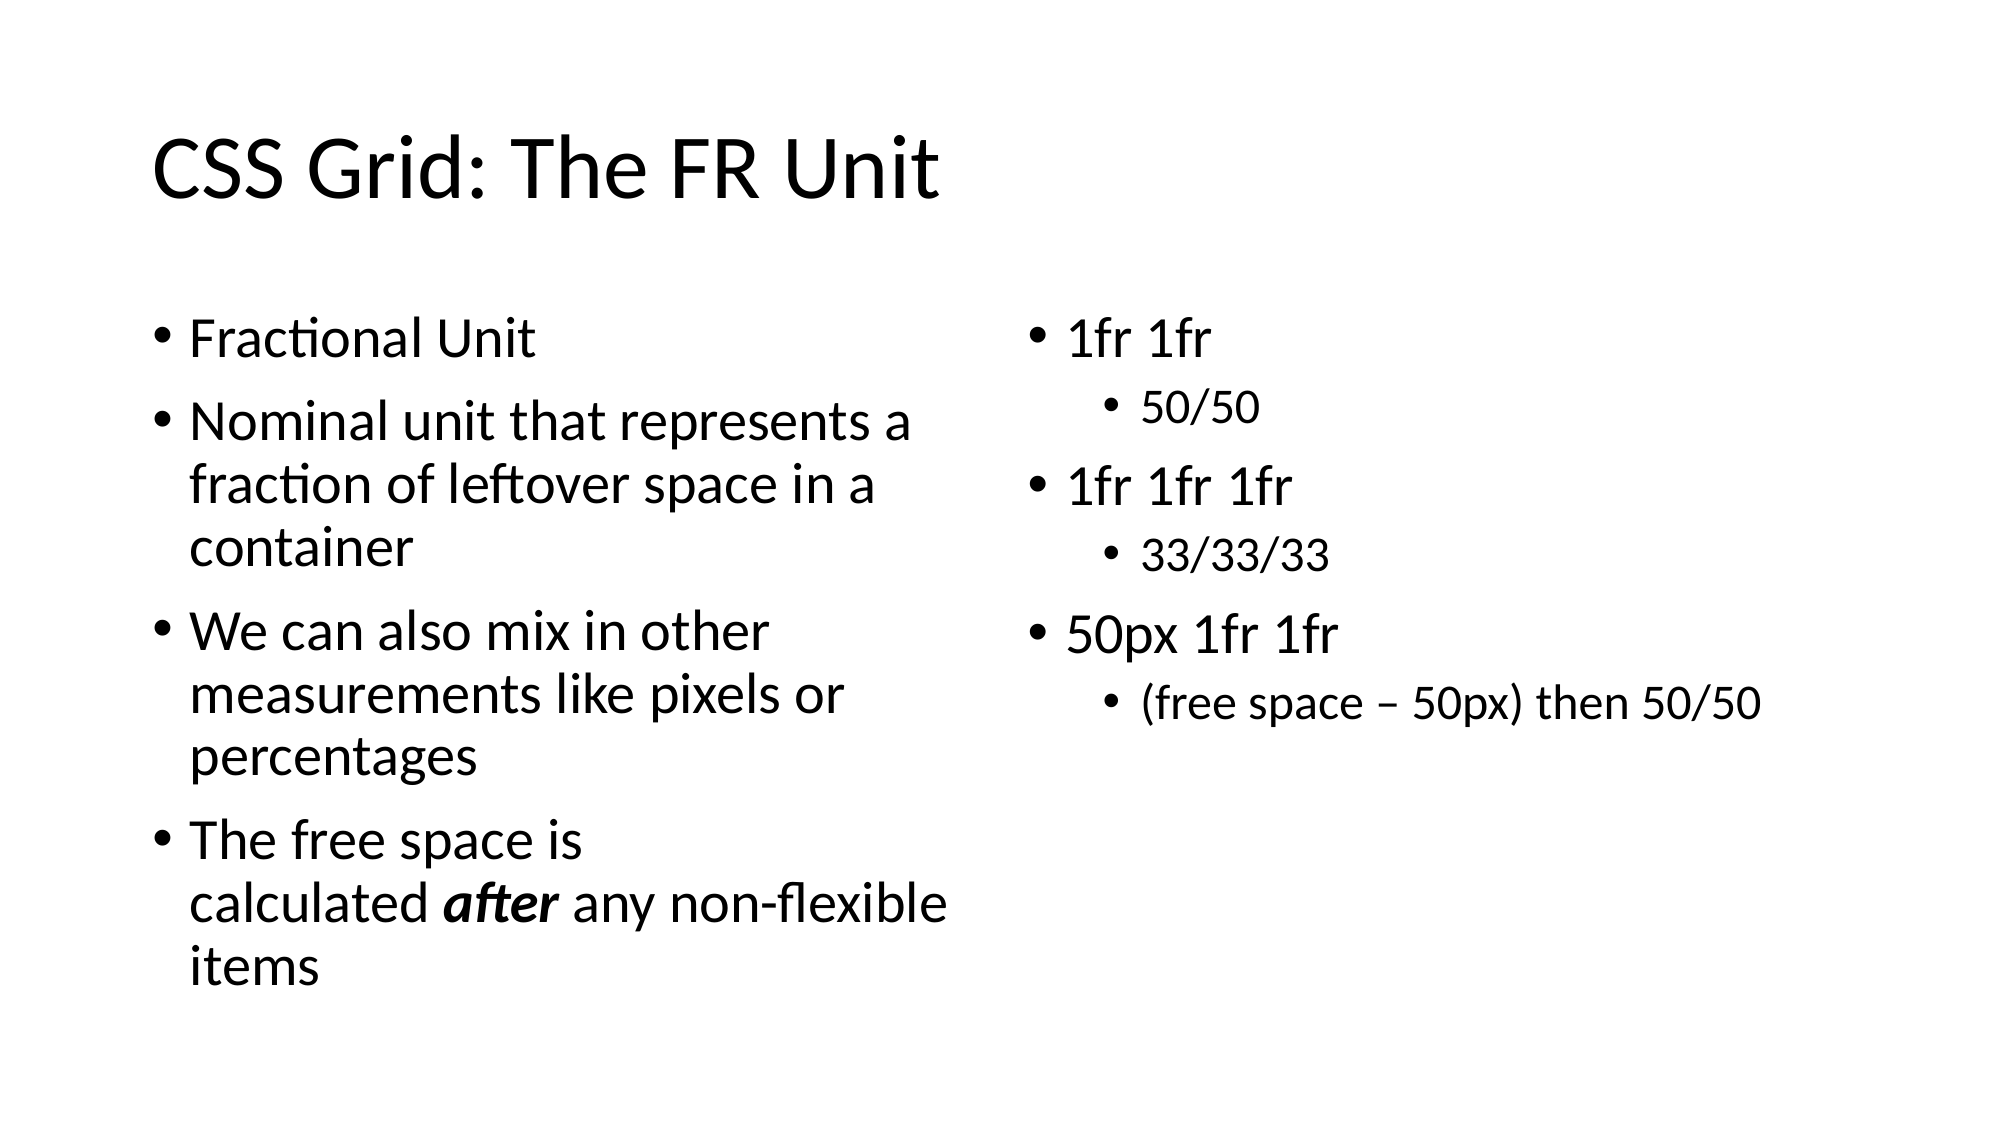

# CSS Grid: The FR Unit
Fractional Unit
Nominal unit that represents a fraction of leftover space in a container
We can also mix in other measurements like pixels or percentages
The free space is calculated after any non-flexible items

1fr 1fr
50/50
1fr 1fr 1fr
33/33/33
50px 1fr 1fr
(free space – 50px) then 50/50